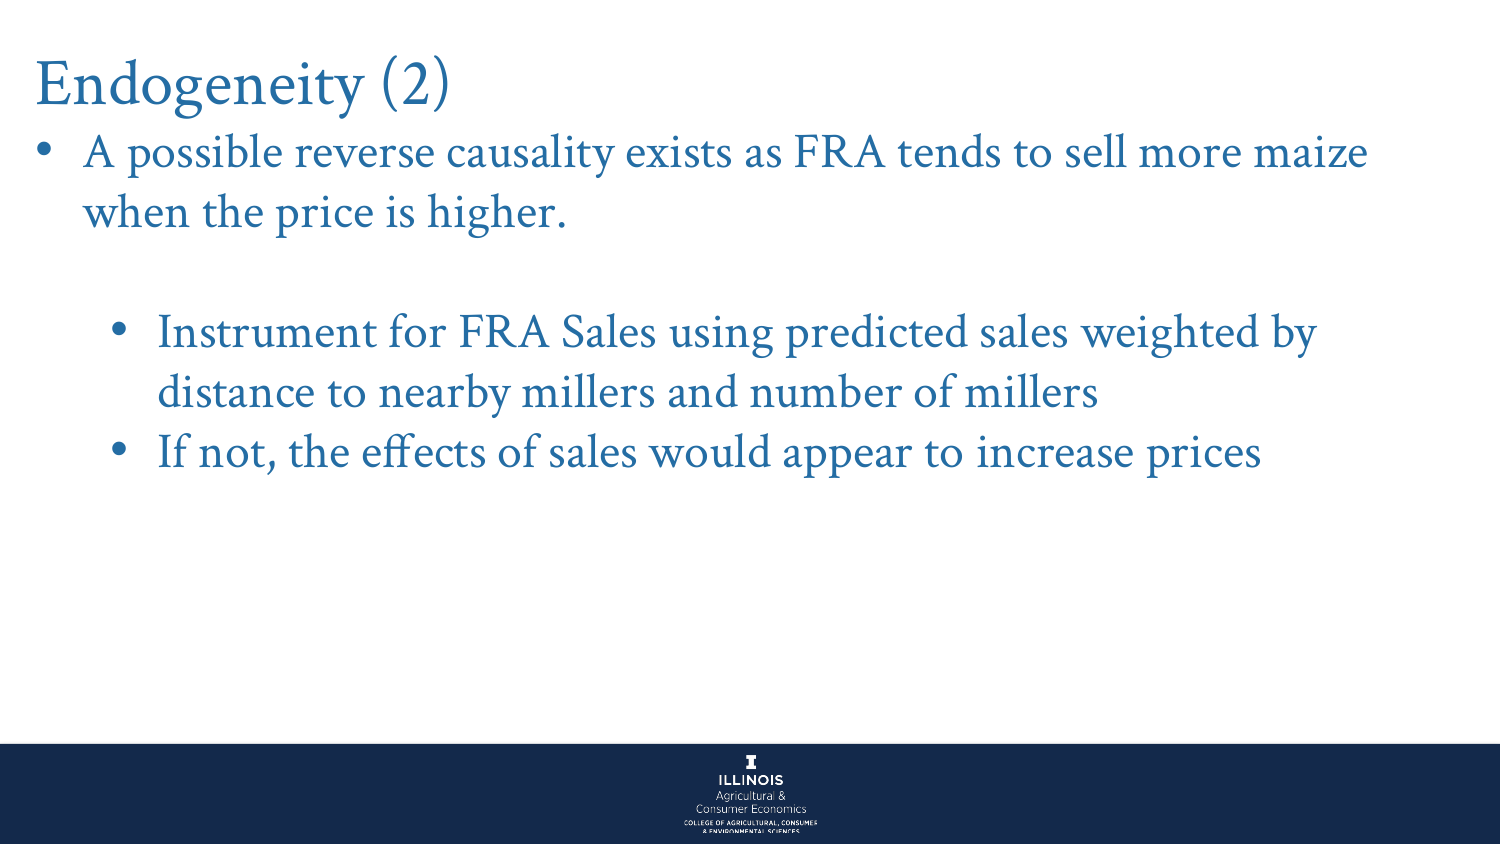

Endogeneity (2)
A possible reverse causality exists as FRA tends to sell more maize when the price is higher.

Instrument for FRA Sales using predicted sales weighted by distance to nearby millers and number of millers
If not, the effects of sales would appear to increase prices